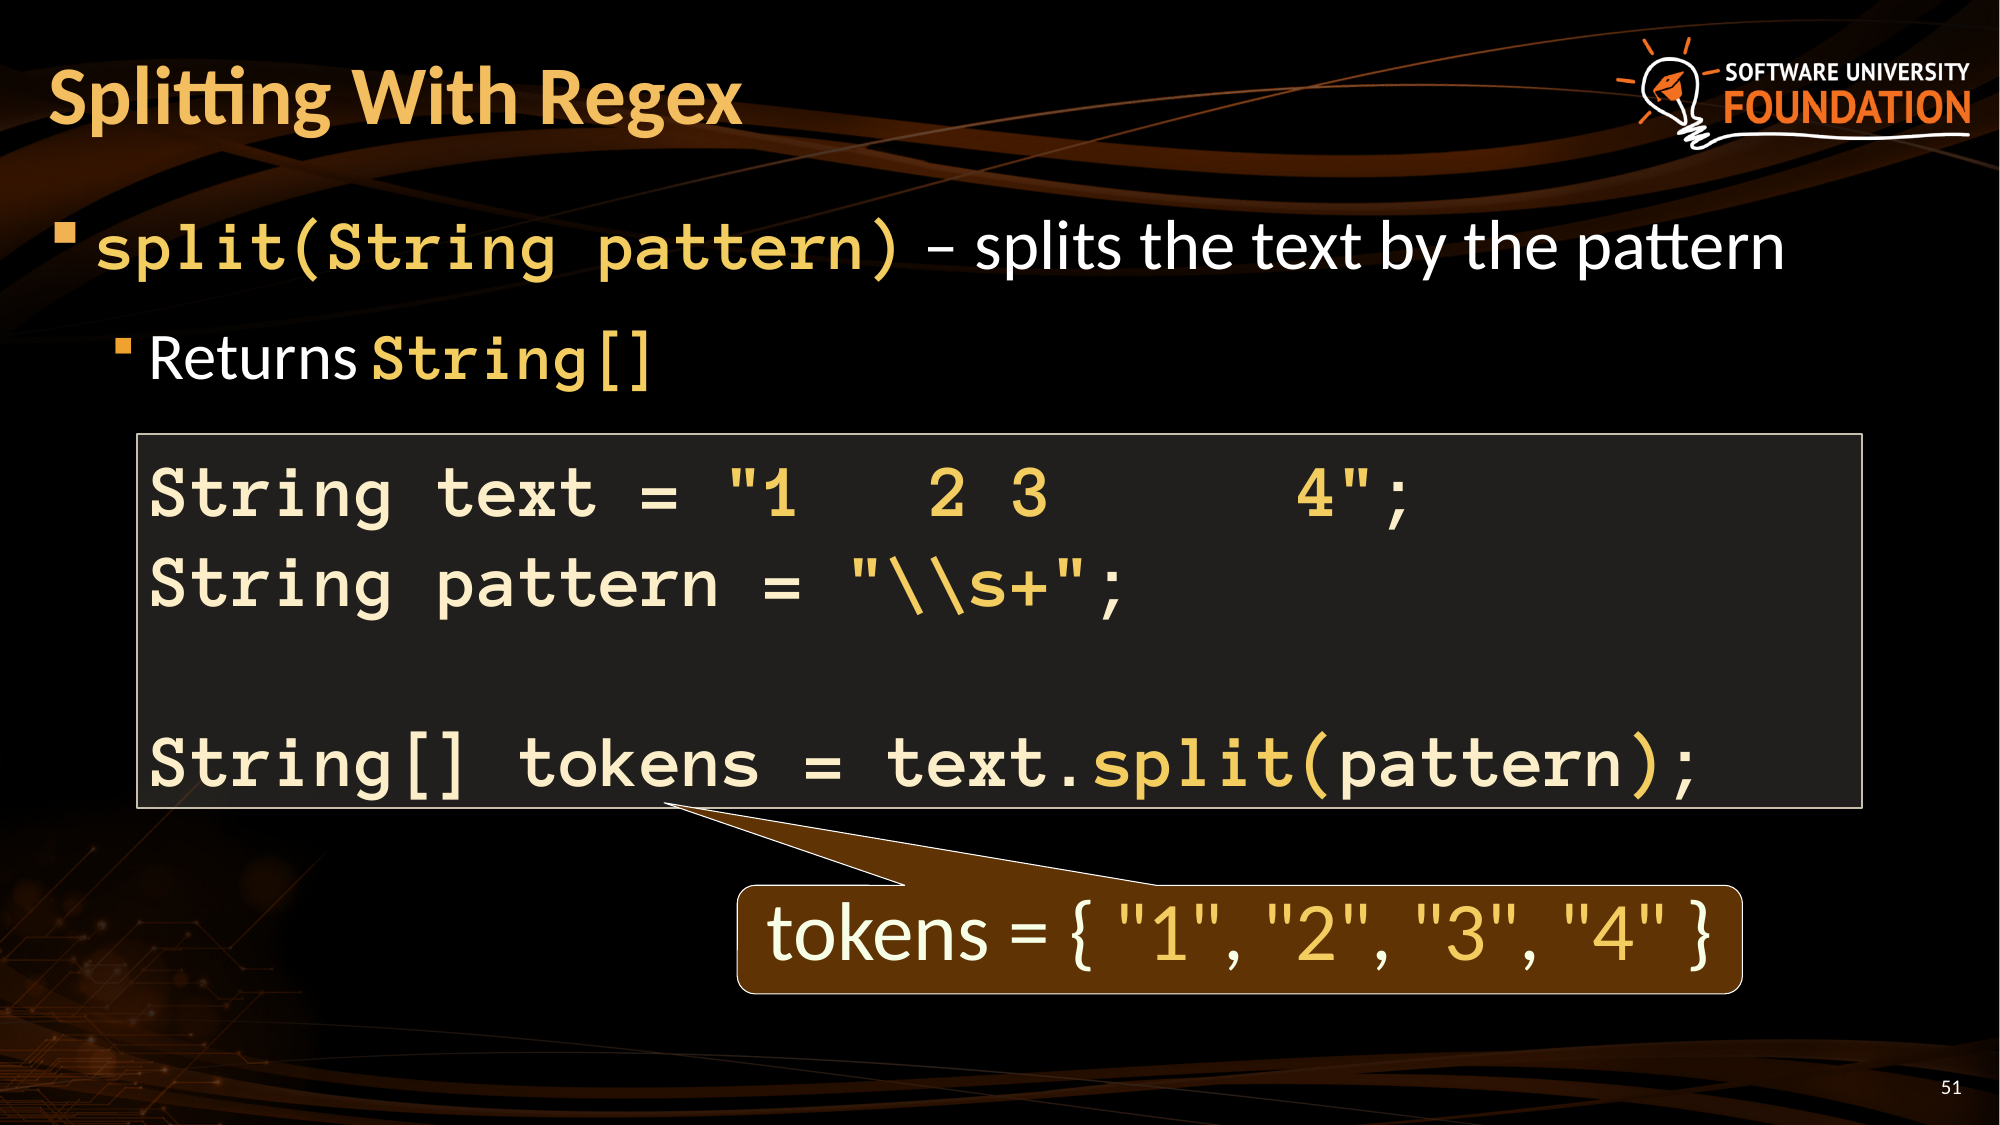

# Splitting With Regex
split(String pattern) – splits the text by the pattern
Returns String[]
String text = "1   2 3      4";
String pattern = "\\s+";

String[] tokens = text.split(pattern);
tokens = { "1", "2", "3", "4" }
51